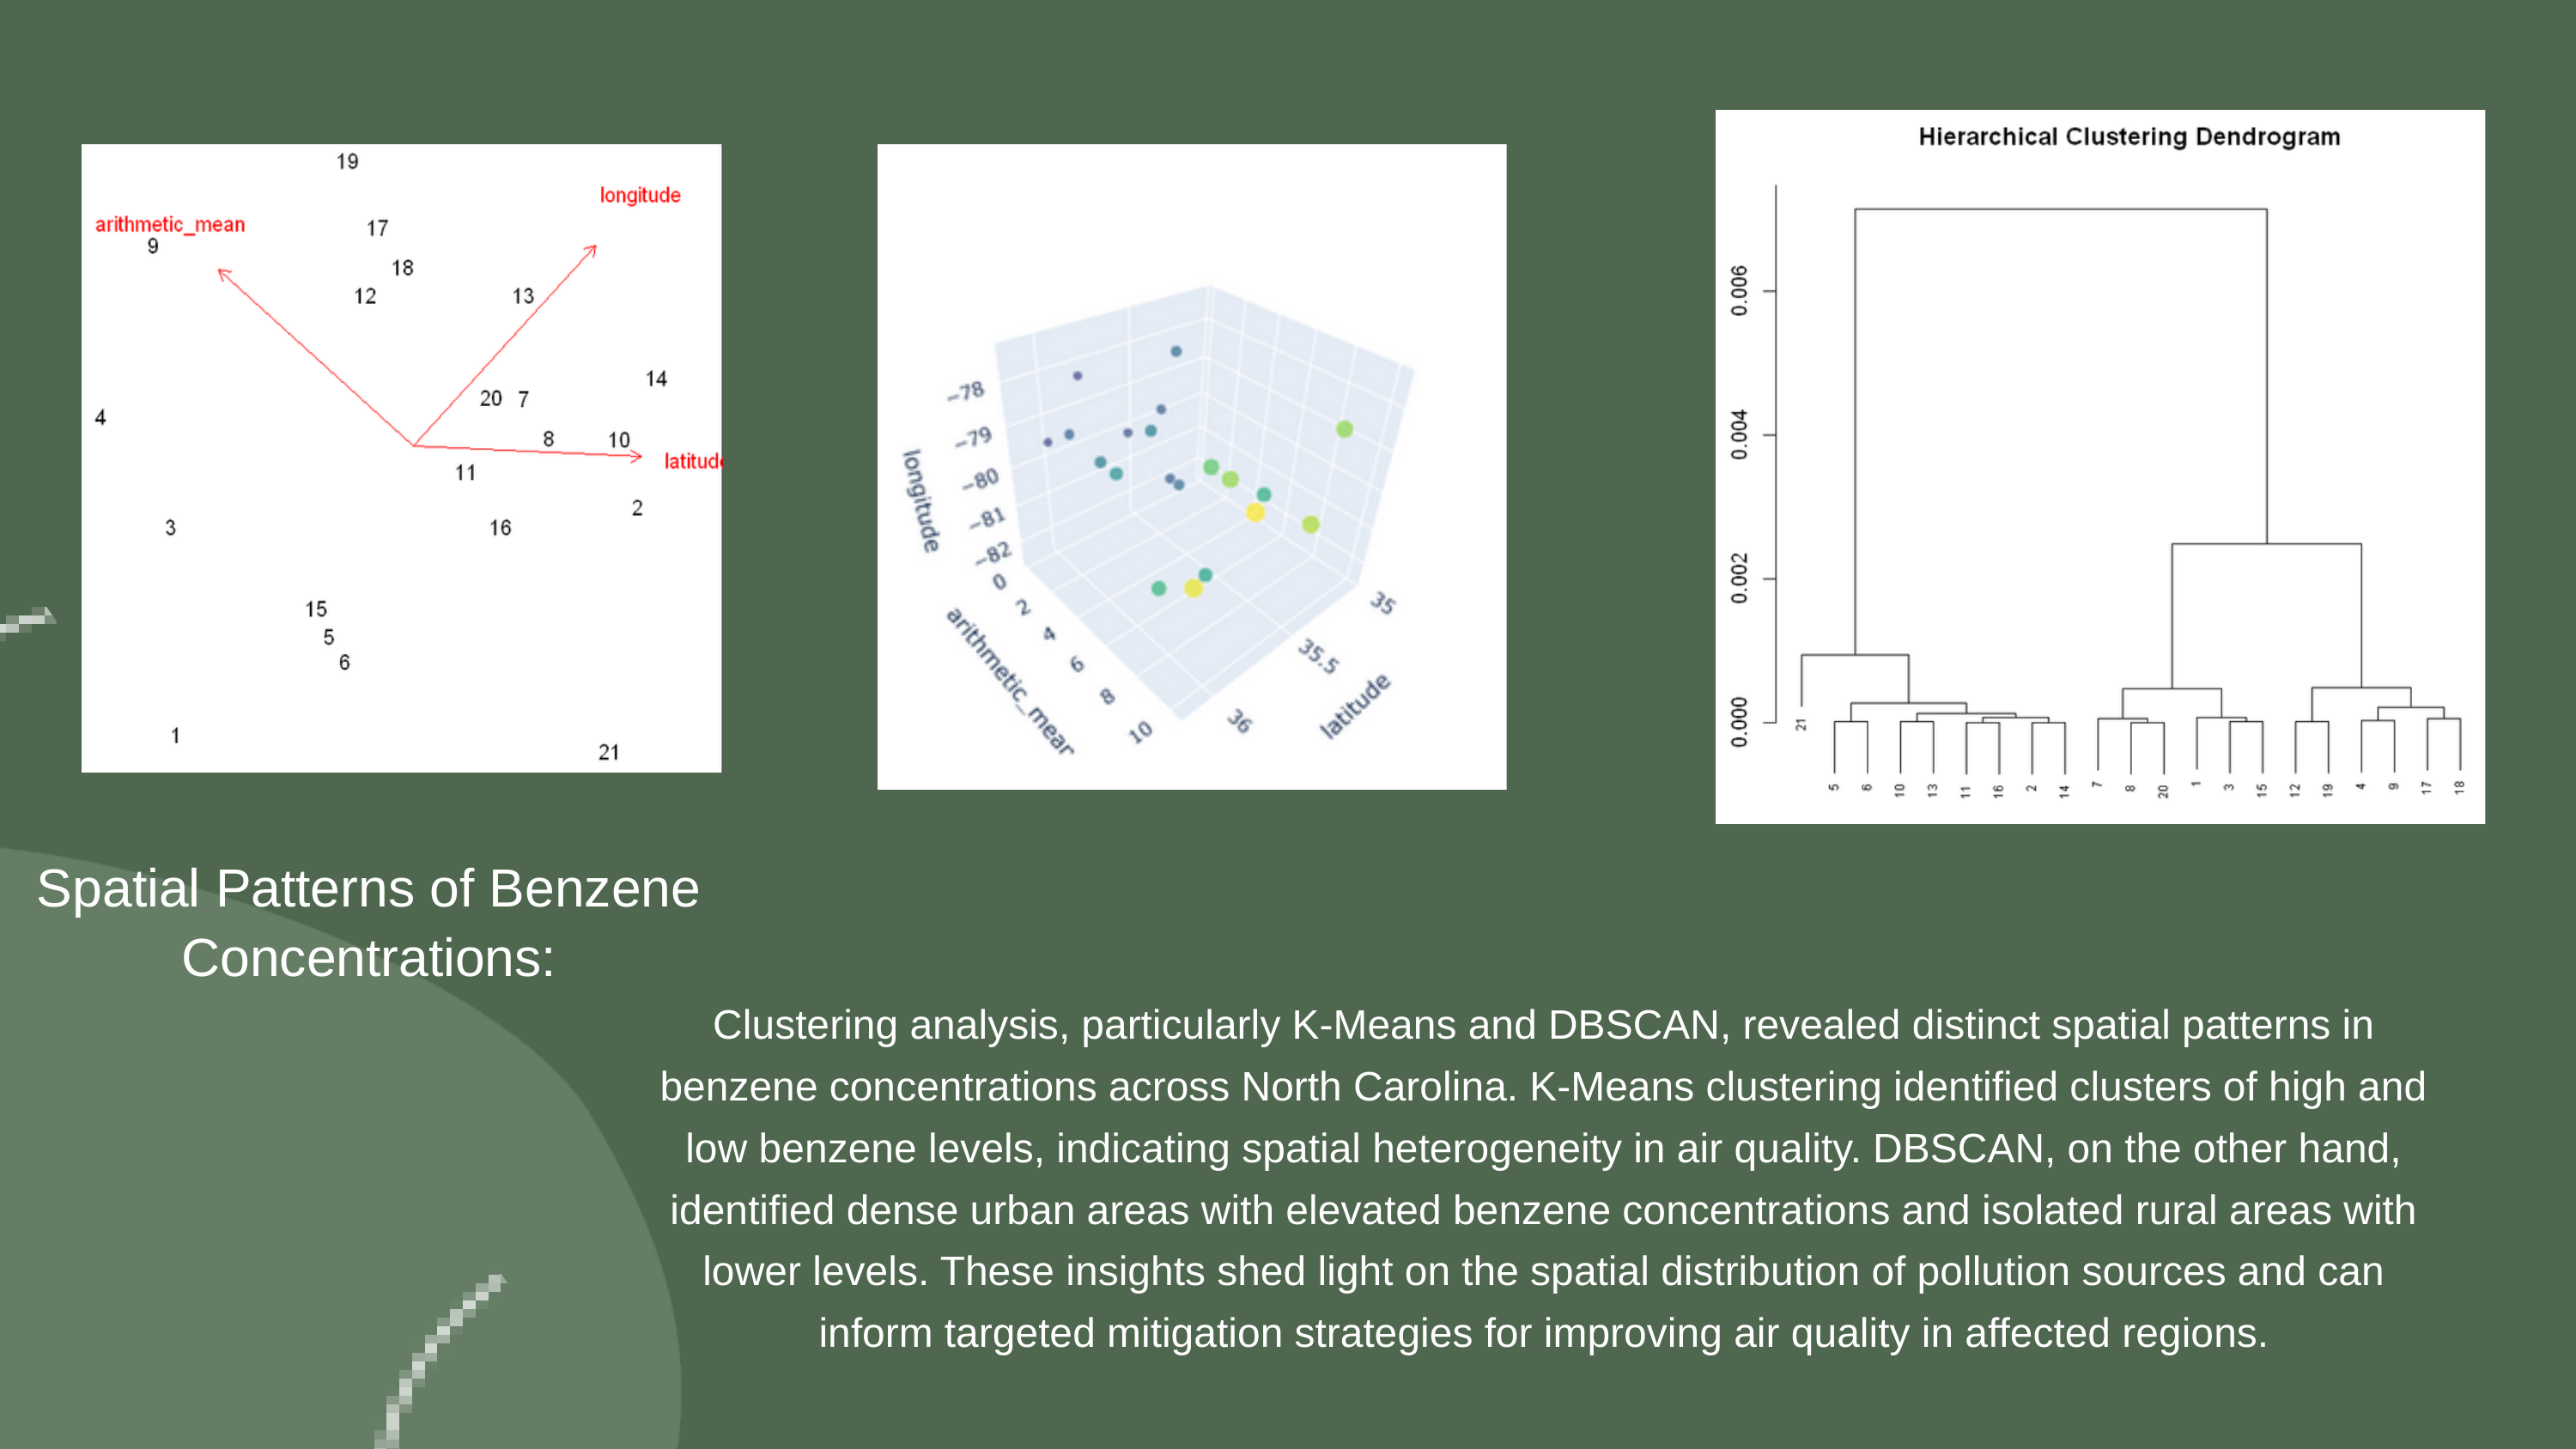

Spatial Patterns of Benzene Concentrations:
Clustering analysis, particularly K-Means and DBSCAN, revealed distinct spatial patterns in benzene concentrations across North Carolina. K-Means clustering identified clusters of high and low benzene levels, indicating spatial heterogeneity in air quality. DBSCAN, on the other hand, identified dense urban areas with elevated benzene concentrations and isolated rural areas with lower levels. These insights shed light on the spatial distribution of pollution sources and can inform targeted mitigation strategies for improving air quality in affected regions.